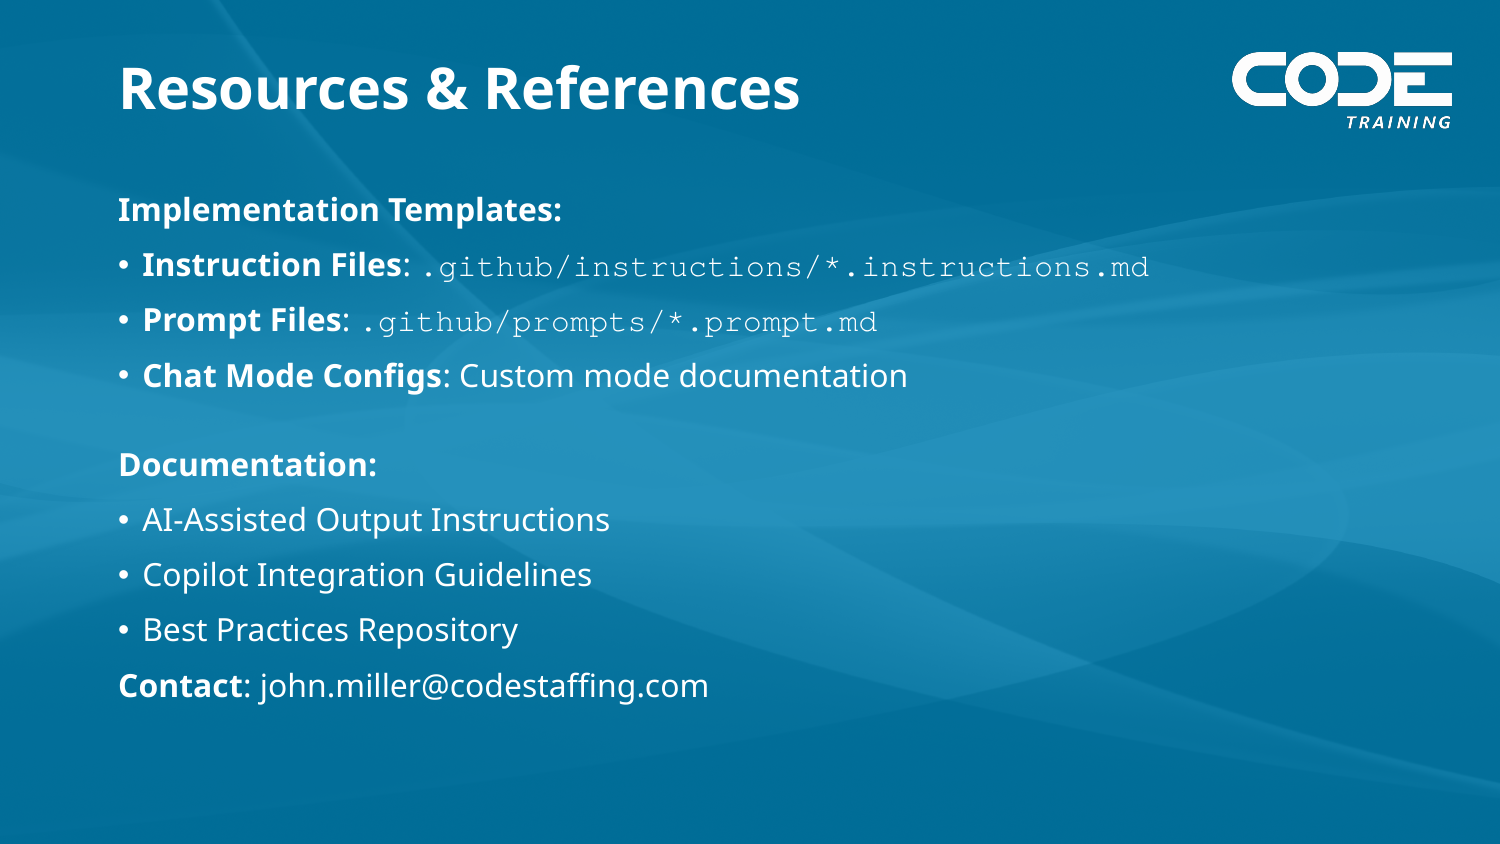

# Resources & References
Implementation Templates:
Instruction Files: .github/instructions/*.instructions.md
Prompt Files: .github/prompts/*.prompt.md
Chat Mode Configs: Custom mode documentation
Documentation:
AI-Assisted Output Instructions
Copilot Integration Guidelines
Best Practices Repository
Contact: john.miller@codestaffing.com